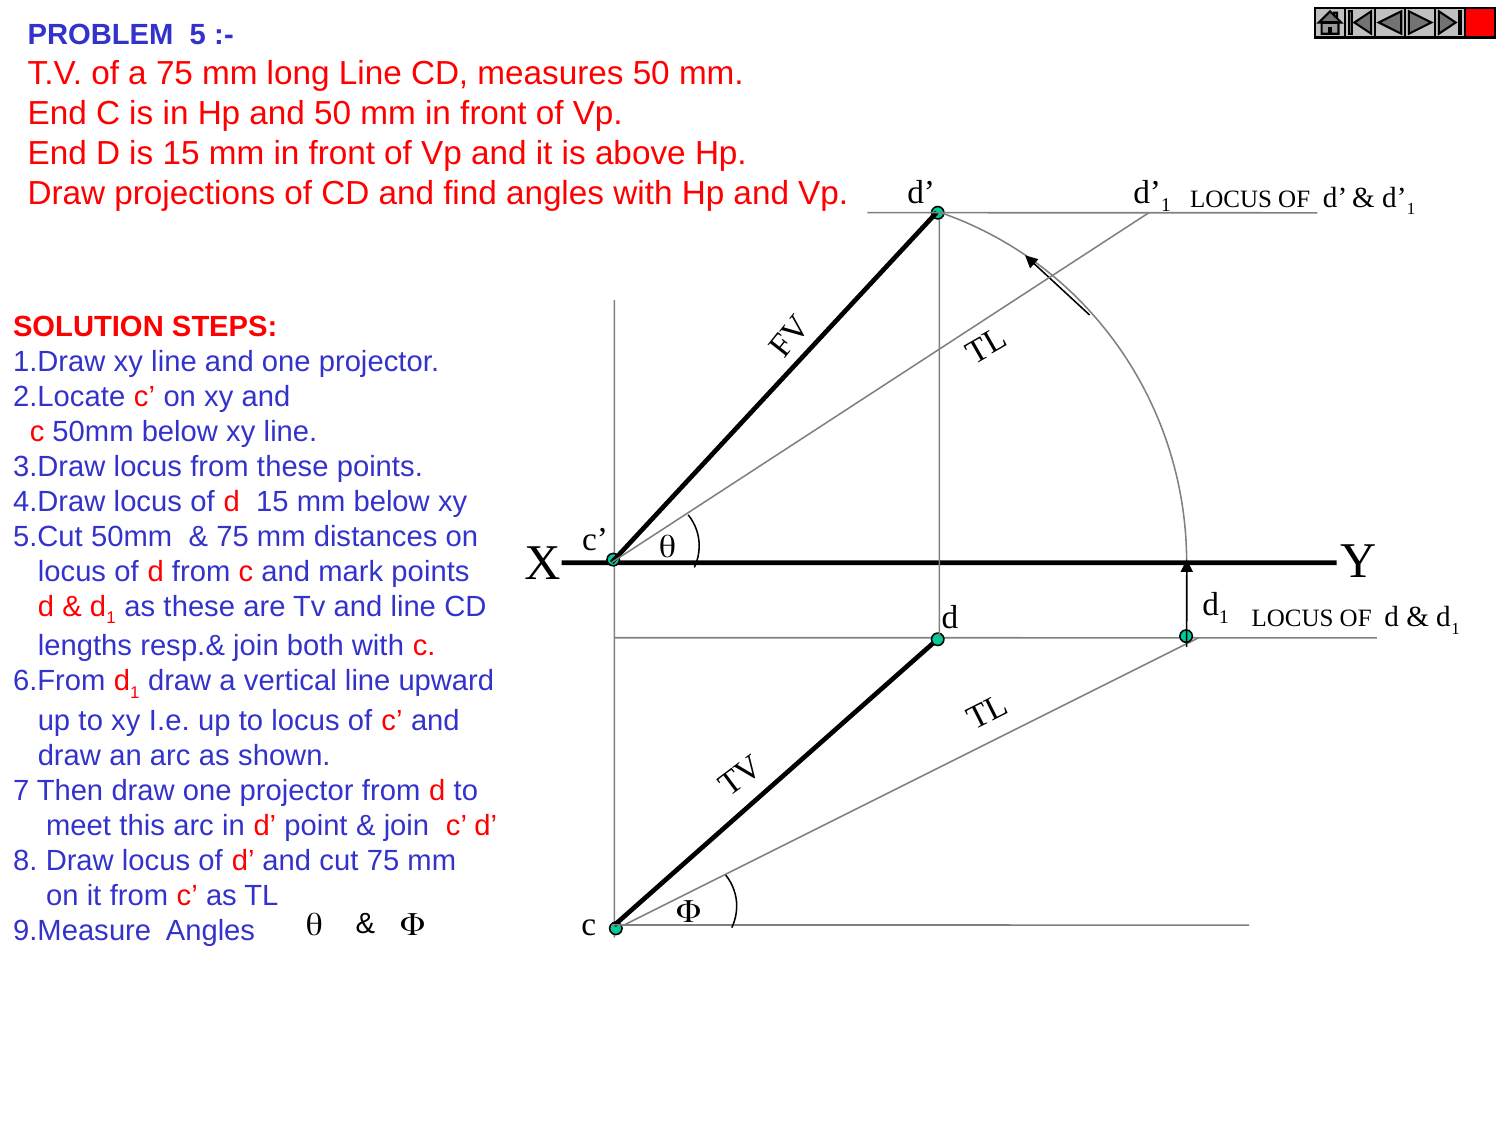

PROBLEM  5 :-
T.V. of a 75 mm long Line CD, measures 50 mm.
End C is in Hp and 50 mm in front of Vp.
End D is 15 mm in front of Vp and it is above Hp.
Draw projections of CD and find angles with Hp and Vp.

LOCUS OF d’ & d’1
d’
d’1

FV
SOLUTION STEPS:
1.Draw xy line and one projector.
2.Locate c’ on xy and
  c 50mm below xy line.
3.Draw locus from these points.
4.Draw locus of d  15 mm below xy
5.Cut 50mm  & 75 mm distances on
   locus of d from c and mark points
   d & d1 as these are Tv and line CD
   lengths resp.& join both with c.
6.From d1 draw a vertical line upward
   up to xy I.e. up to locus of c’ and
   draw an arc as shown.
7 Then draw one projector from d to
    meet this arc in d’ point & join  c’ d’
8. Draw locus of d’ and cut 75 mm
    on it from c’ as TL
9.Measure  Angles
θ
Φ
&

TL
c’

θ
Y
X

LOCUS OF d & d1
d1
d

TL
TV

Φ
c